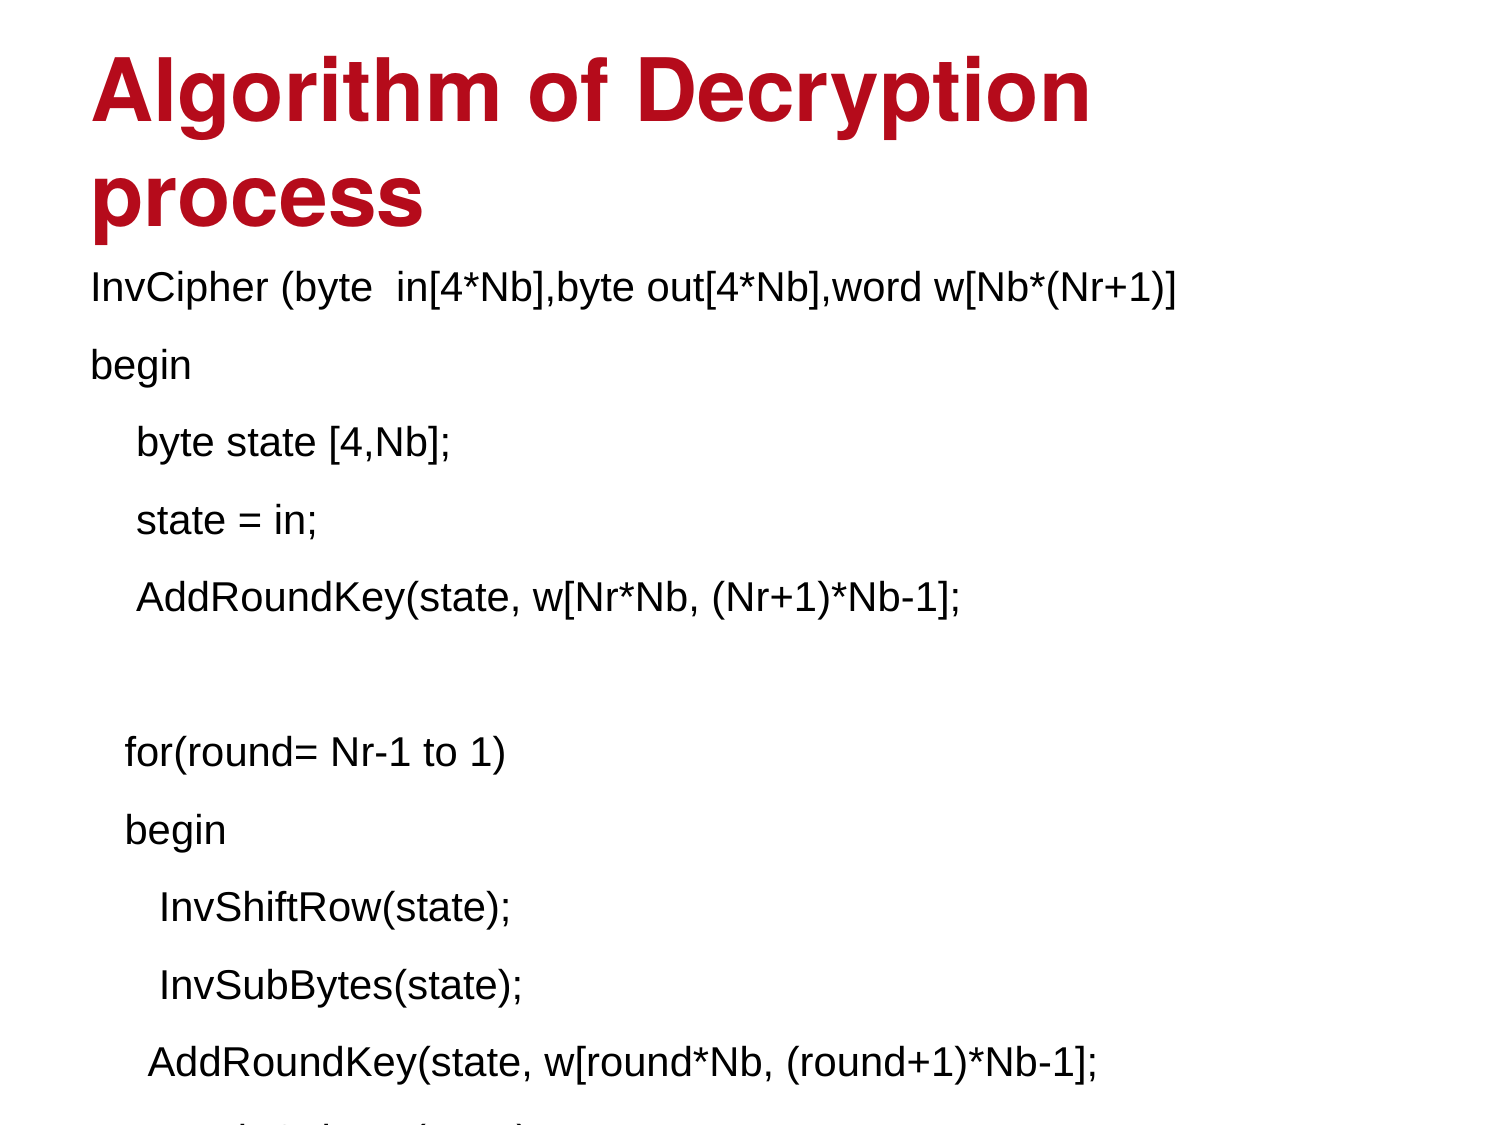

# Algorithm of Decryption process
InvCipher (byte  in[4*Nb],byte out[4*Nb],word w[Nb*(Nr+1)]
begin
    byte state [4,Nb];
    state = in;
    AddRoundKey(state, w[Nr*Nb, (Nr+1)*Nb-1];

   for(round= Nr-1 to 1)
   begin
      InvShiftRow(state);
      InvSubBytes(state);
     AddRoundKey(state, w[round*Nb, (round+1)*Nb-1];
     InvMixColumn(state);
   end